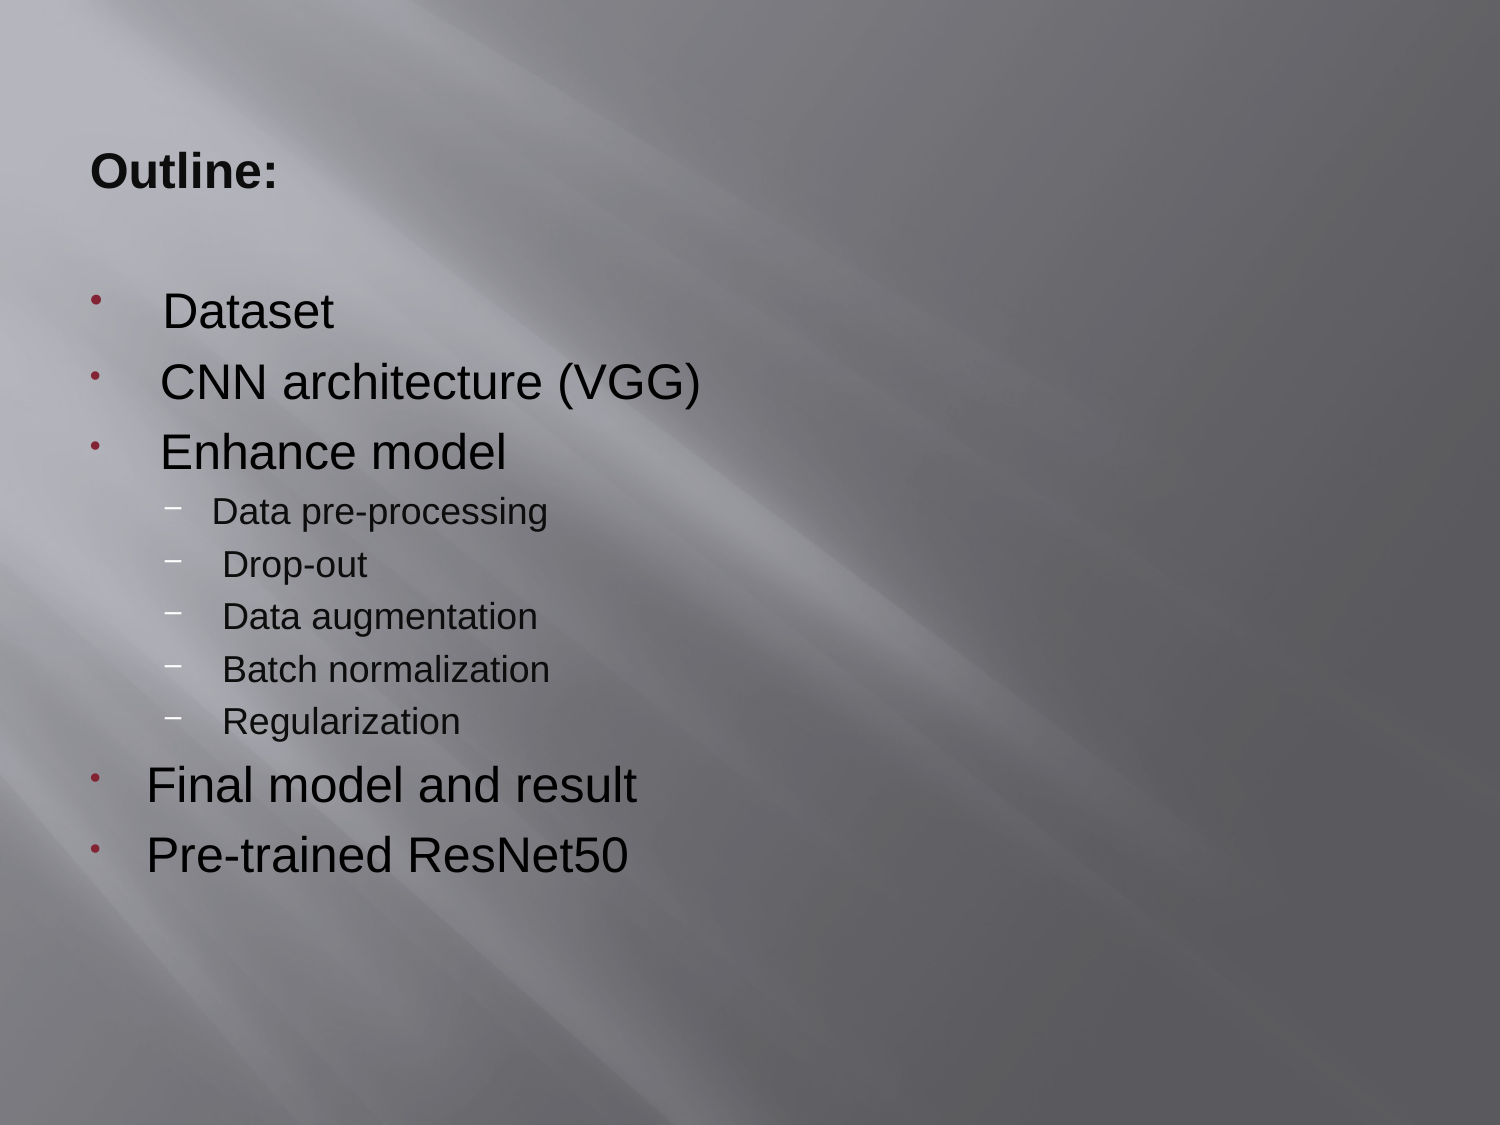

# Outline:
 Dataset
 CNN architecture (VGG)
 Enhance model
Data pre-processing
 Drop-out
 Data augmentation
 Batch normalization
 Regularization
Final model and result
Pre-trained ResNet50